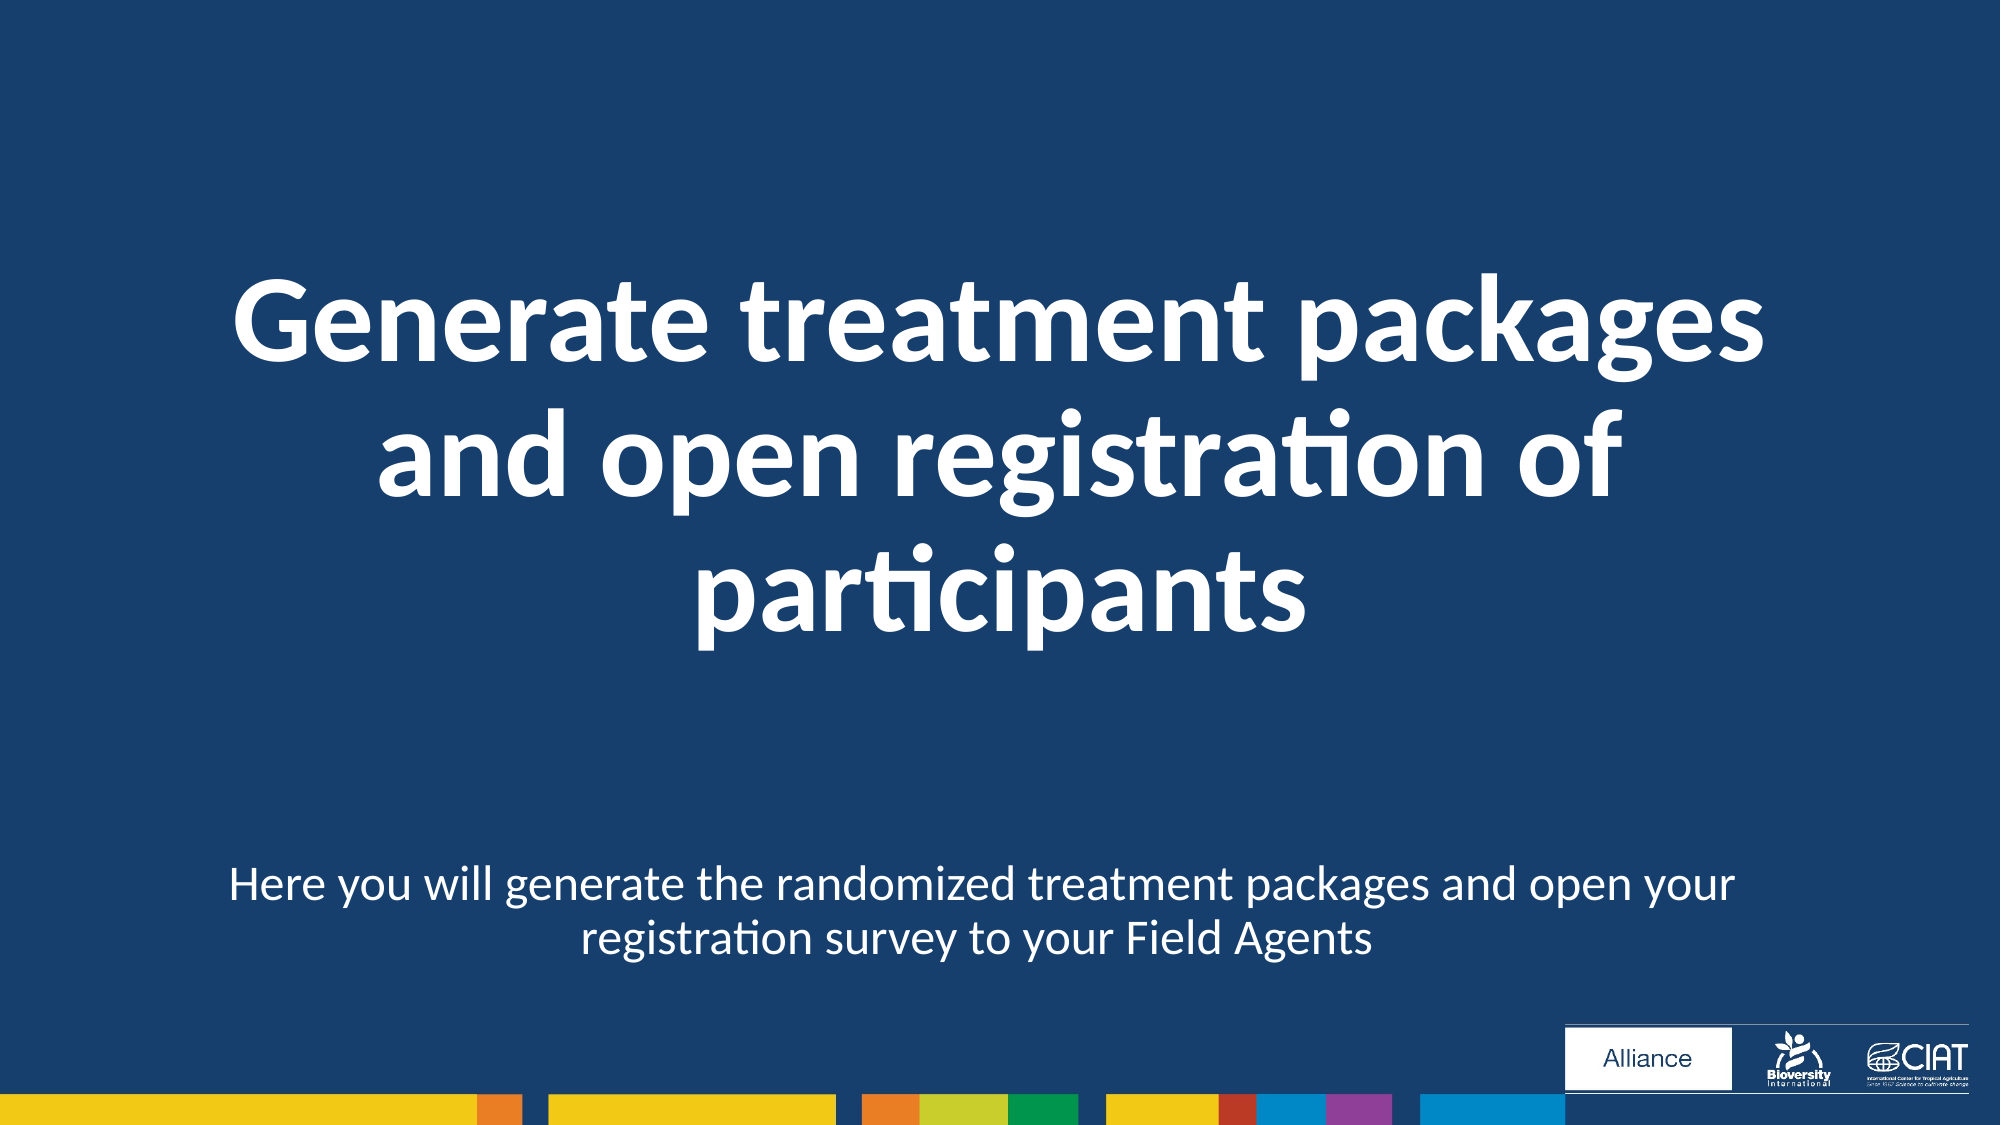

Generate treatment packages and open registration of participants
Here you will generate the randomized treatment packages and open your registration survey to your Field Agents